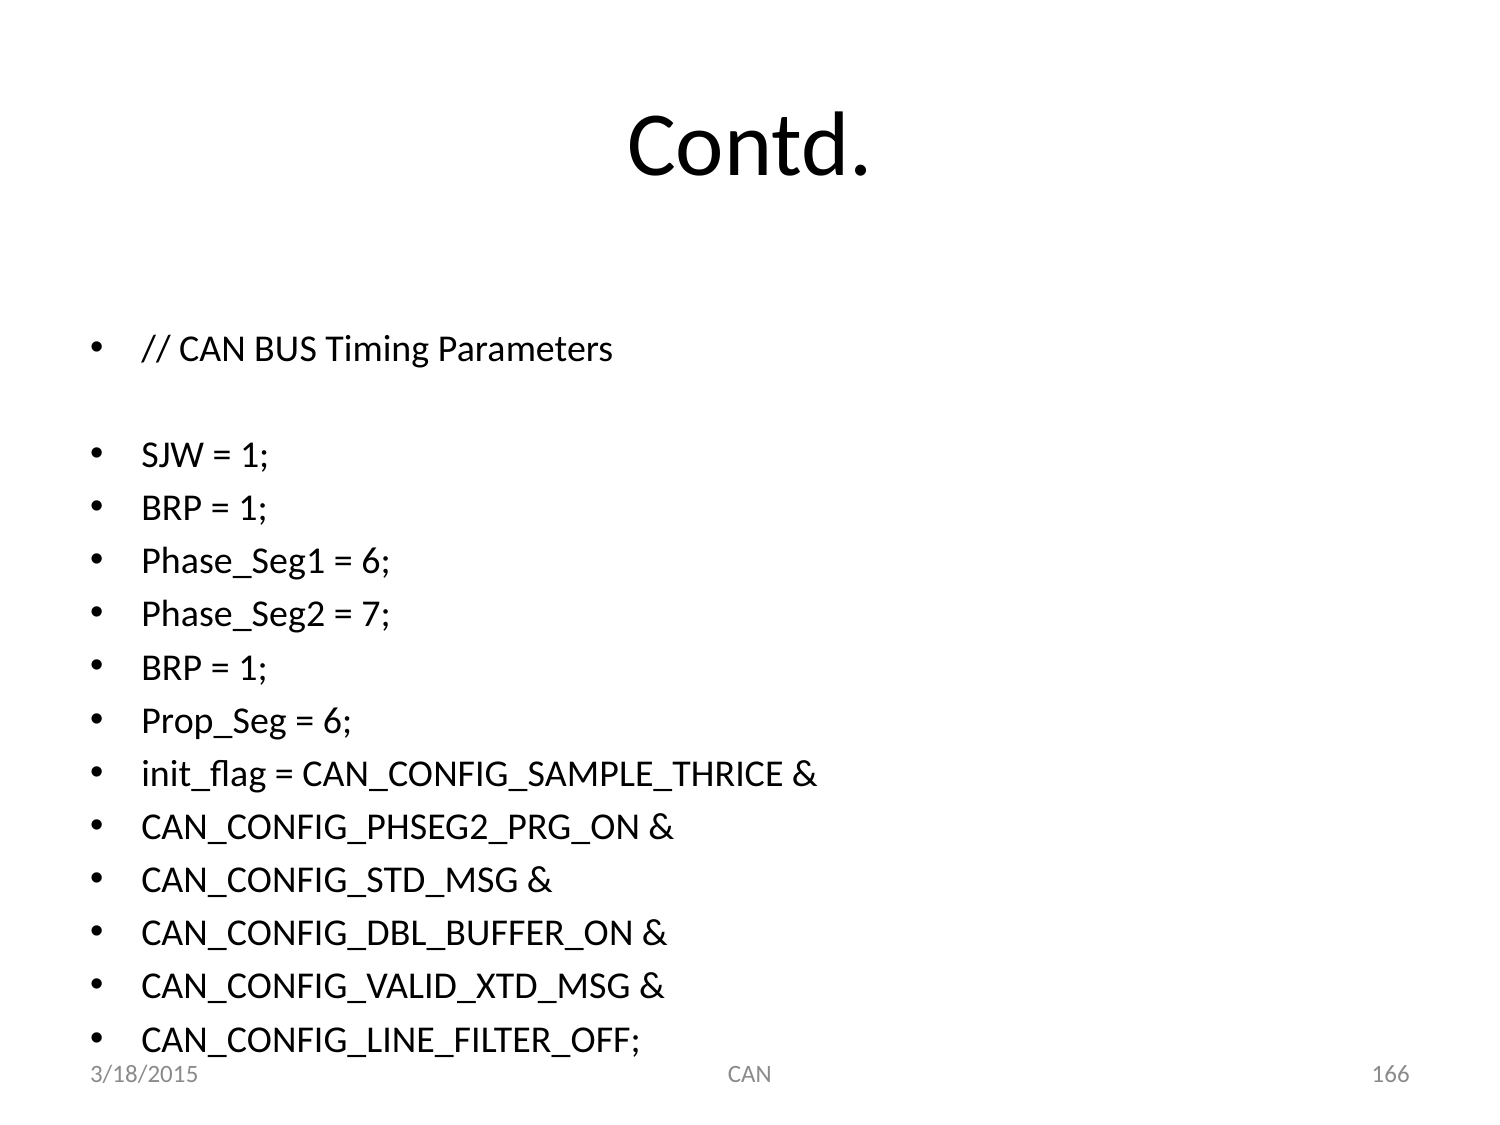

# Contd.

// CAN BUS Timing Parameters

SJW = 1;
BRP = 1;
Phase_Seg1 = 6;
Phase_Seg2 = 7;
BRP = 1;
Prop_Seg = 6;
init_flag = CAN_CONFIG_SAMPLE_THRICE &
CAN_CONFIG_PHSEG2_PRG_ON &
CAN_CONFIG_STD_MSG &
CAN_CONFIG_DBL_BUFFER_ON &
CAN_CONFIG_VALID_XTD_MSG &
CAN_CONFIG_LINE_FILTER_OFF;
3/18/2015
CAN
166